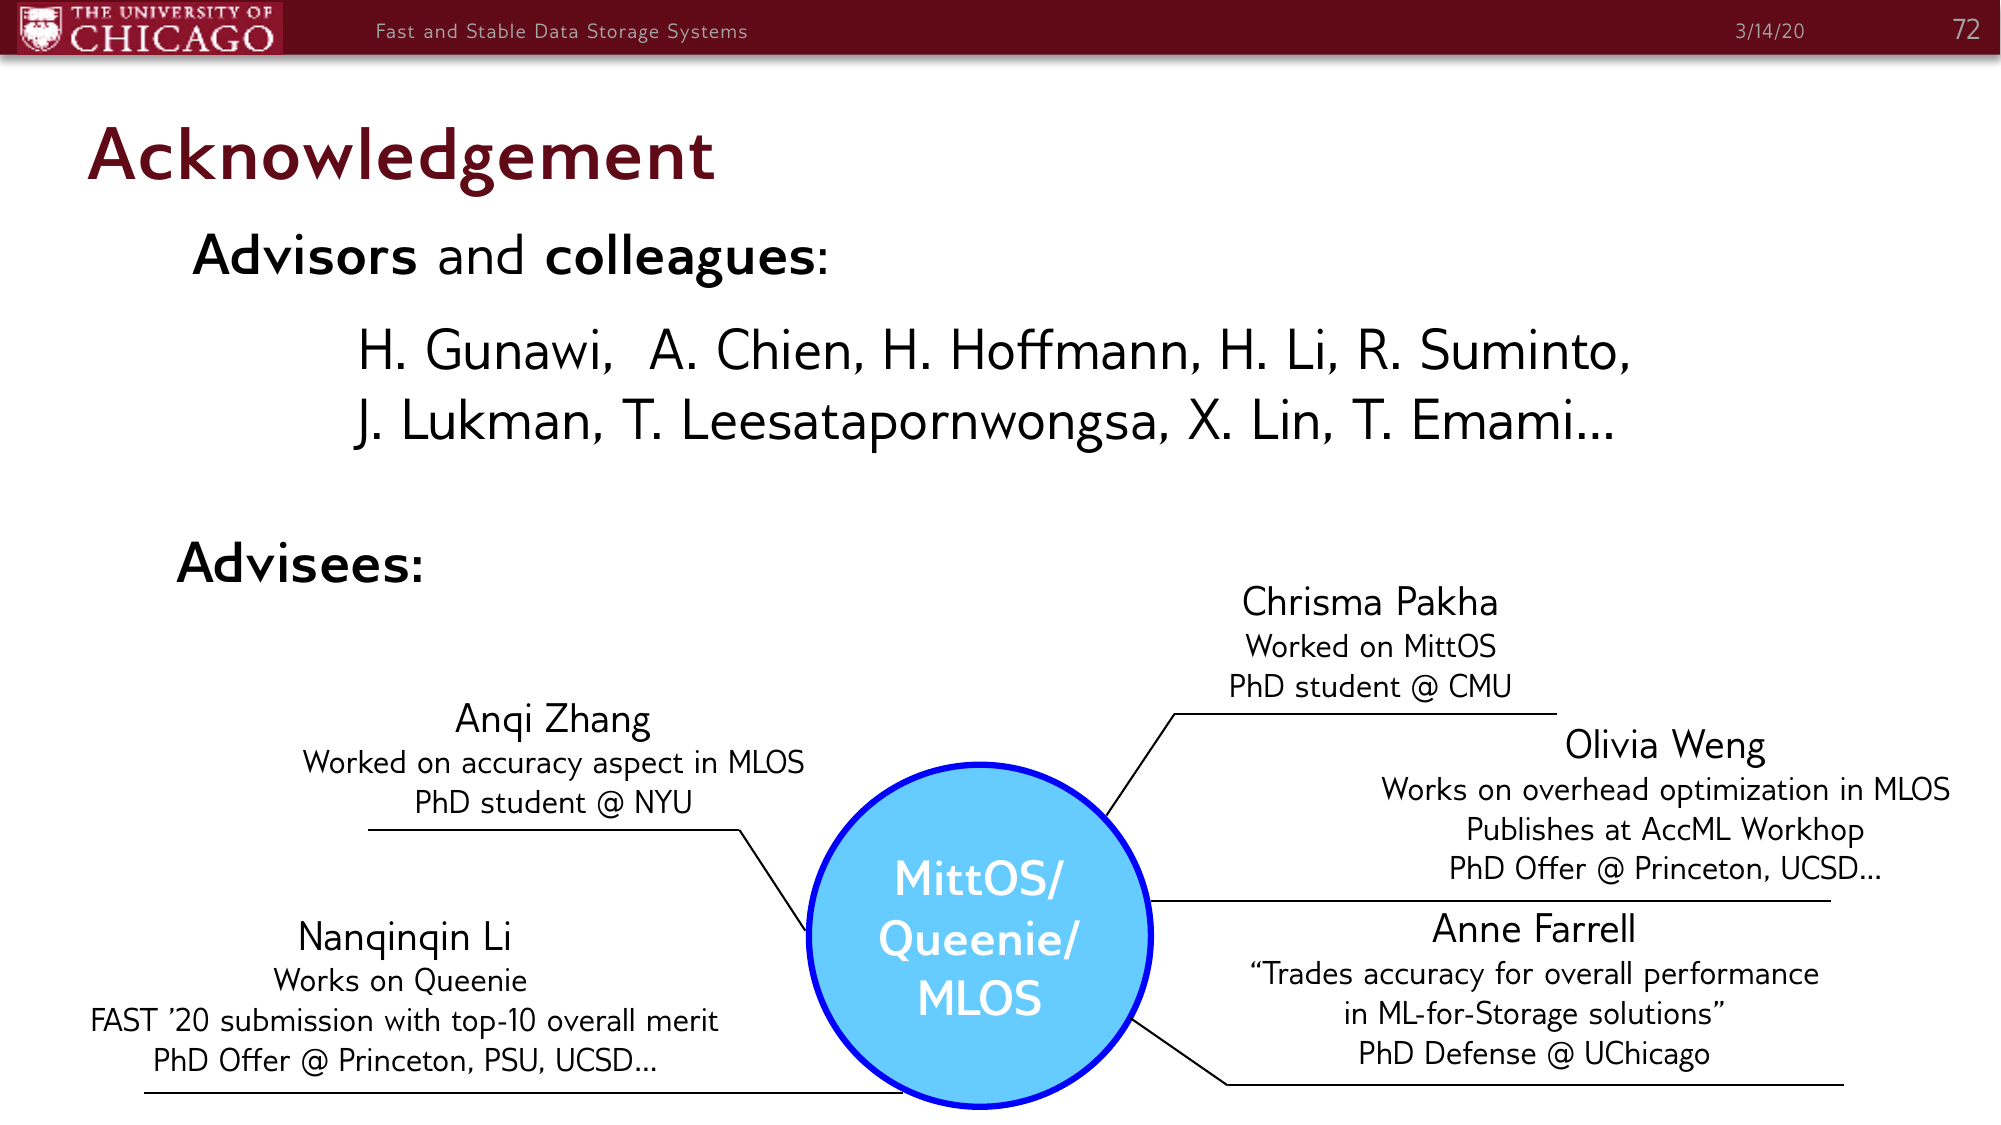

72
Fast and Stable Data Storage Systems
3/14/20
# Acknowledgement
Advisors and colleagues:
H. Gunawi,  A. Chien, H. Hoffmann, H. Li, R. Suminto,
J. Lukman, T. Leesatapornwongsa, X. Lin, T. Emami…
Advisees:
Chrisma Pakha
Worked on MittOS
PhD student @ CMU
Anqi Zhang
Worked on accuracy aspect in MLOS
PhD student @ NYU
Olivia Weng
Works on overhead optimization in MLOS
Publishes at AccML Workhop
PhD Offer @ Princeton, UCSD...
MittOS/Queenie/MLOS
Anne Farrell
“Trades accuracy for overall performance
in ML-for-Storage solutions”
PhD Defense @ UChicago
Nanqinqin Li
Works on Queenie
FAST ’20 submission with top-10 overall merit
PhD Offer @ Princeton, PSU, UCSD…